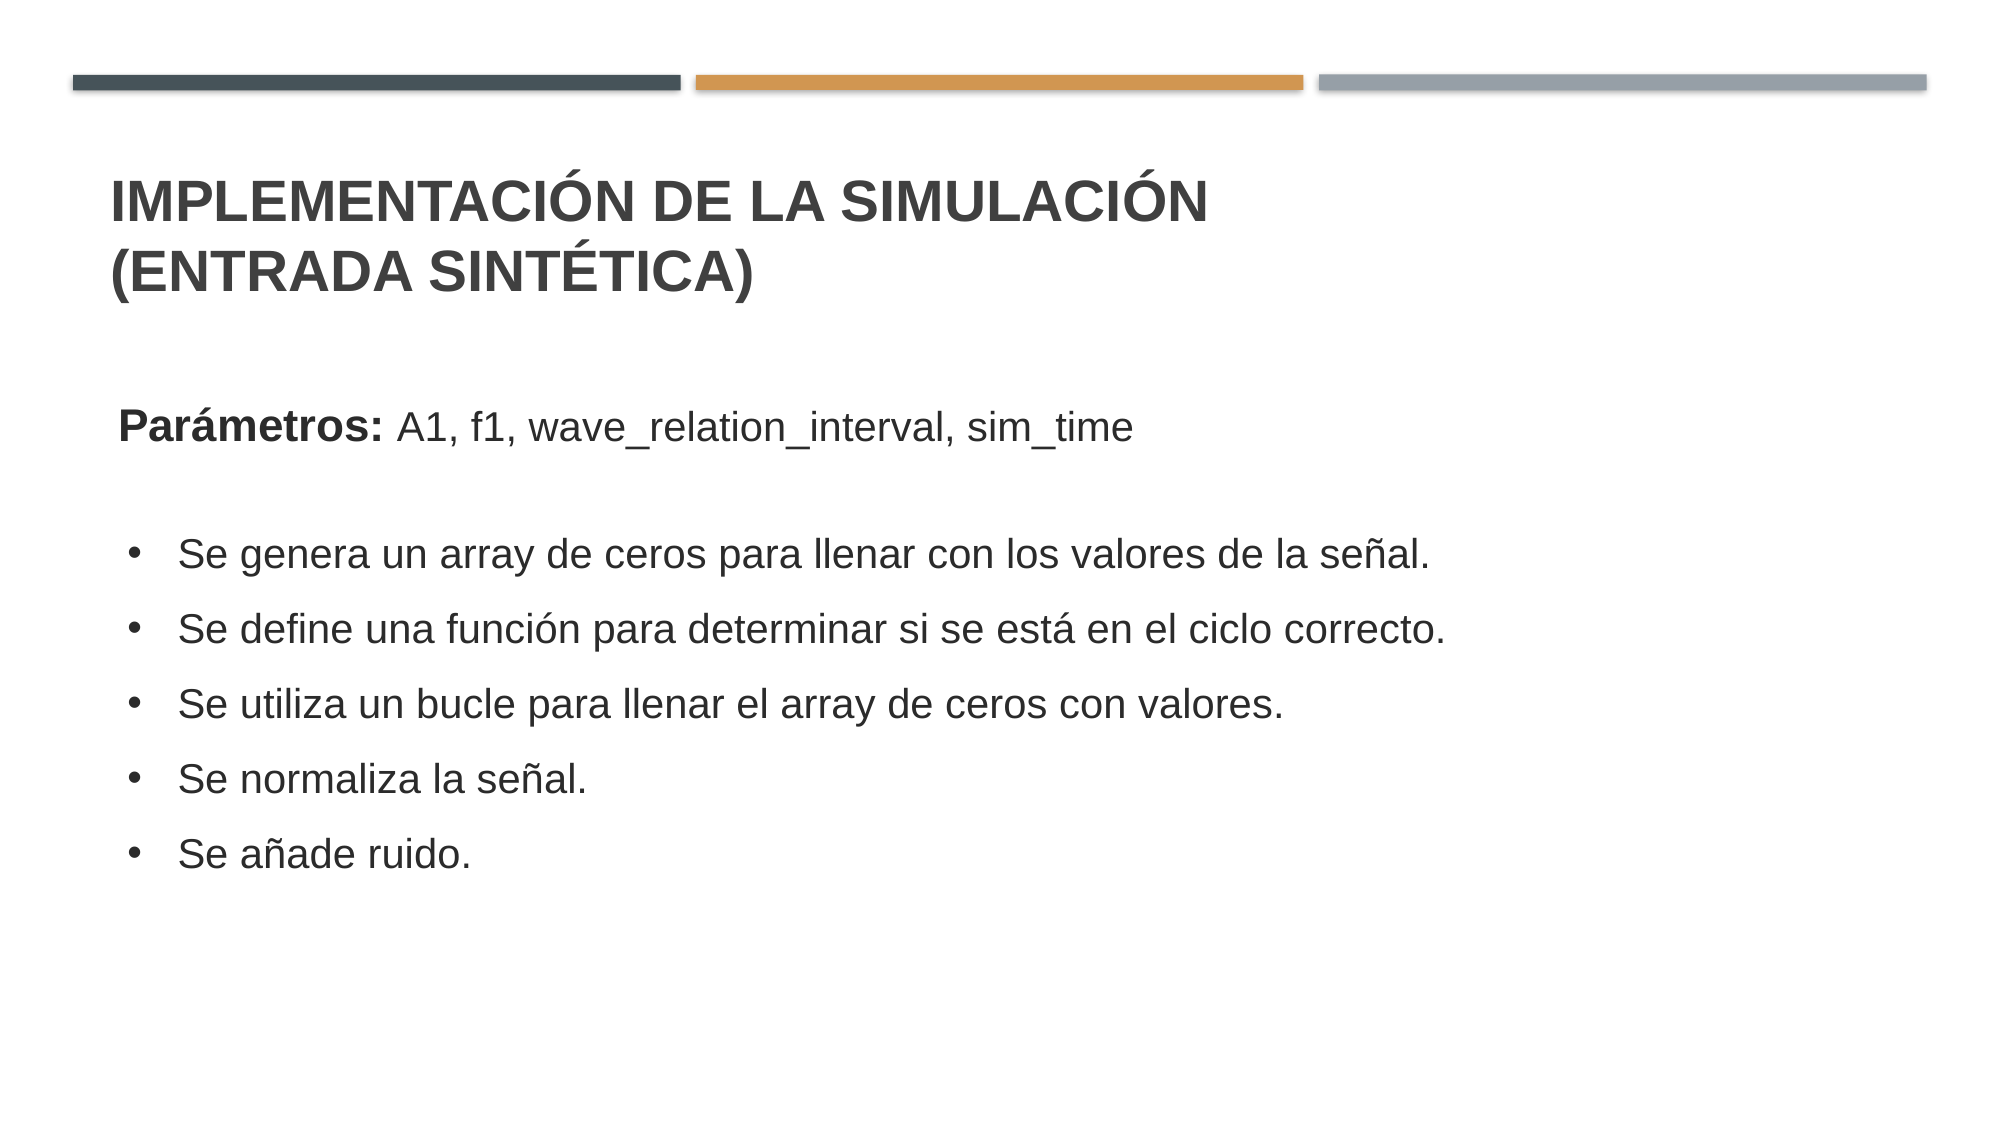

# Implementación de la simulación (Entrada sintética)
Parámetros: A1, f1, wave_relation_interval, sim_time
Se genera un array de ceros para llenar con los valores de la señal.
Se define una función para determinar si se está en el ciclo correcto.
Se utiliza un bucle para llenar el array de ceros con valores.
Se normaliza la señal.
Se añade ruido.